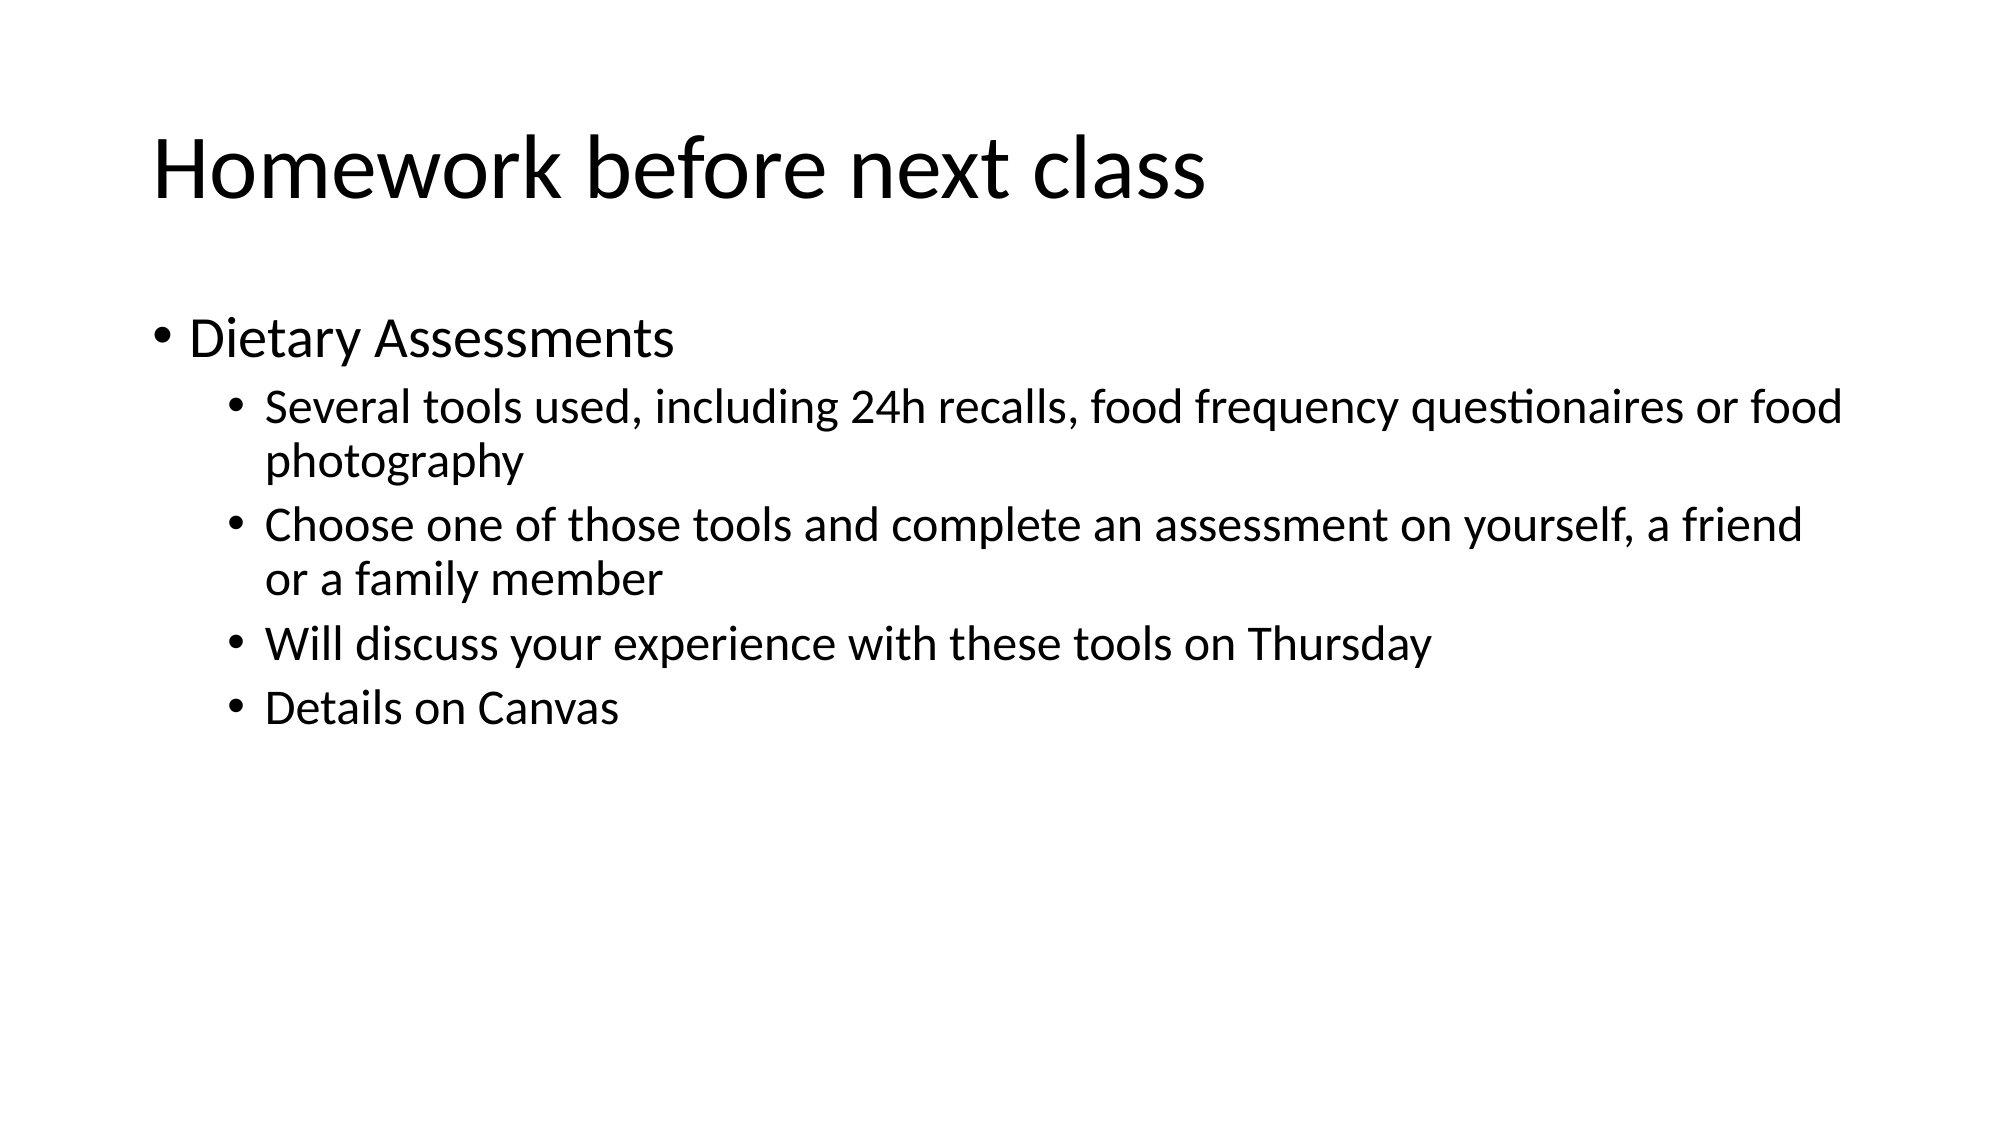

# Homework before next class
Dietary Assessments
Several tools used, including 24h recalls, food frequency questionaires or food photography
Choose one of those tools and complete an assessment on yourself, a friend or a family member
Will discuss your experience with these tools on Thursday
Details on Canvas